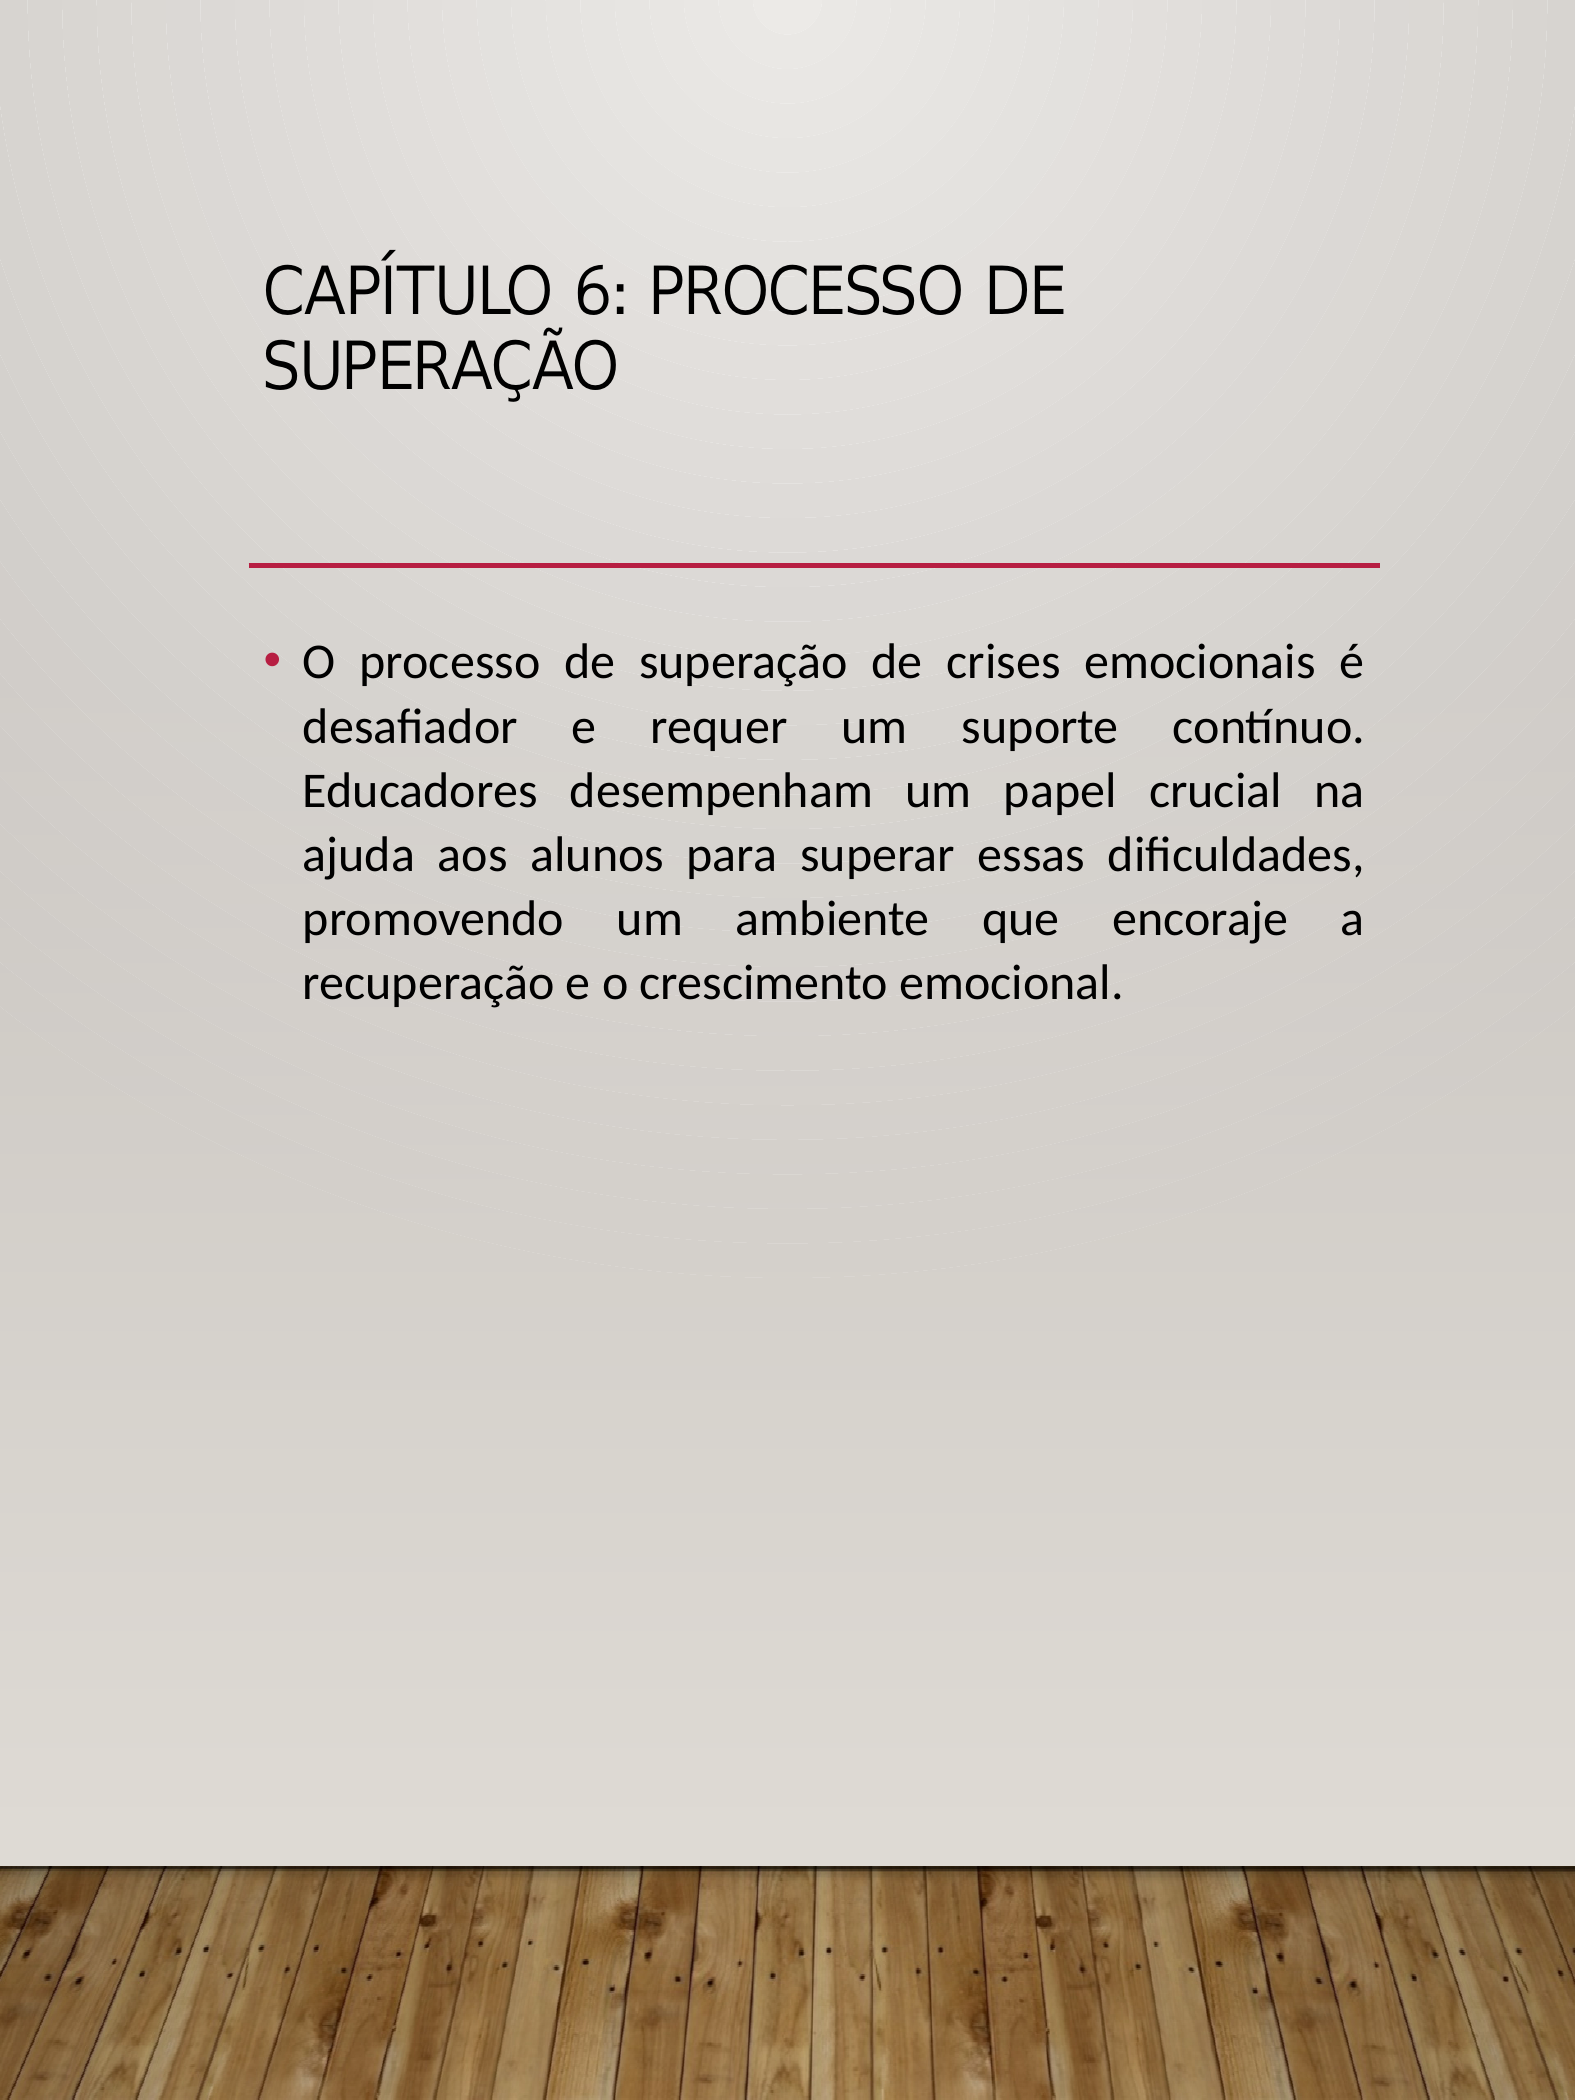

# Capítulo 6: Processo de Superação
O processo de superação de crises emocionais é desafiador e requer um suporte contínuo. Educadores desempenham um papel crucial na ajuda aos alunos para superar essas dificuldades, promovendo um ambiente que encoraje a recuperação e o crescimento emocional.